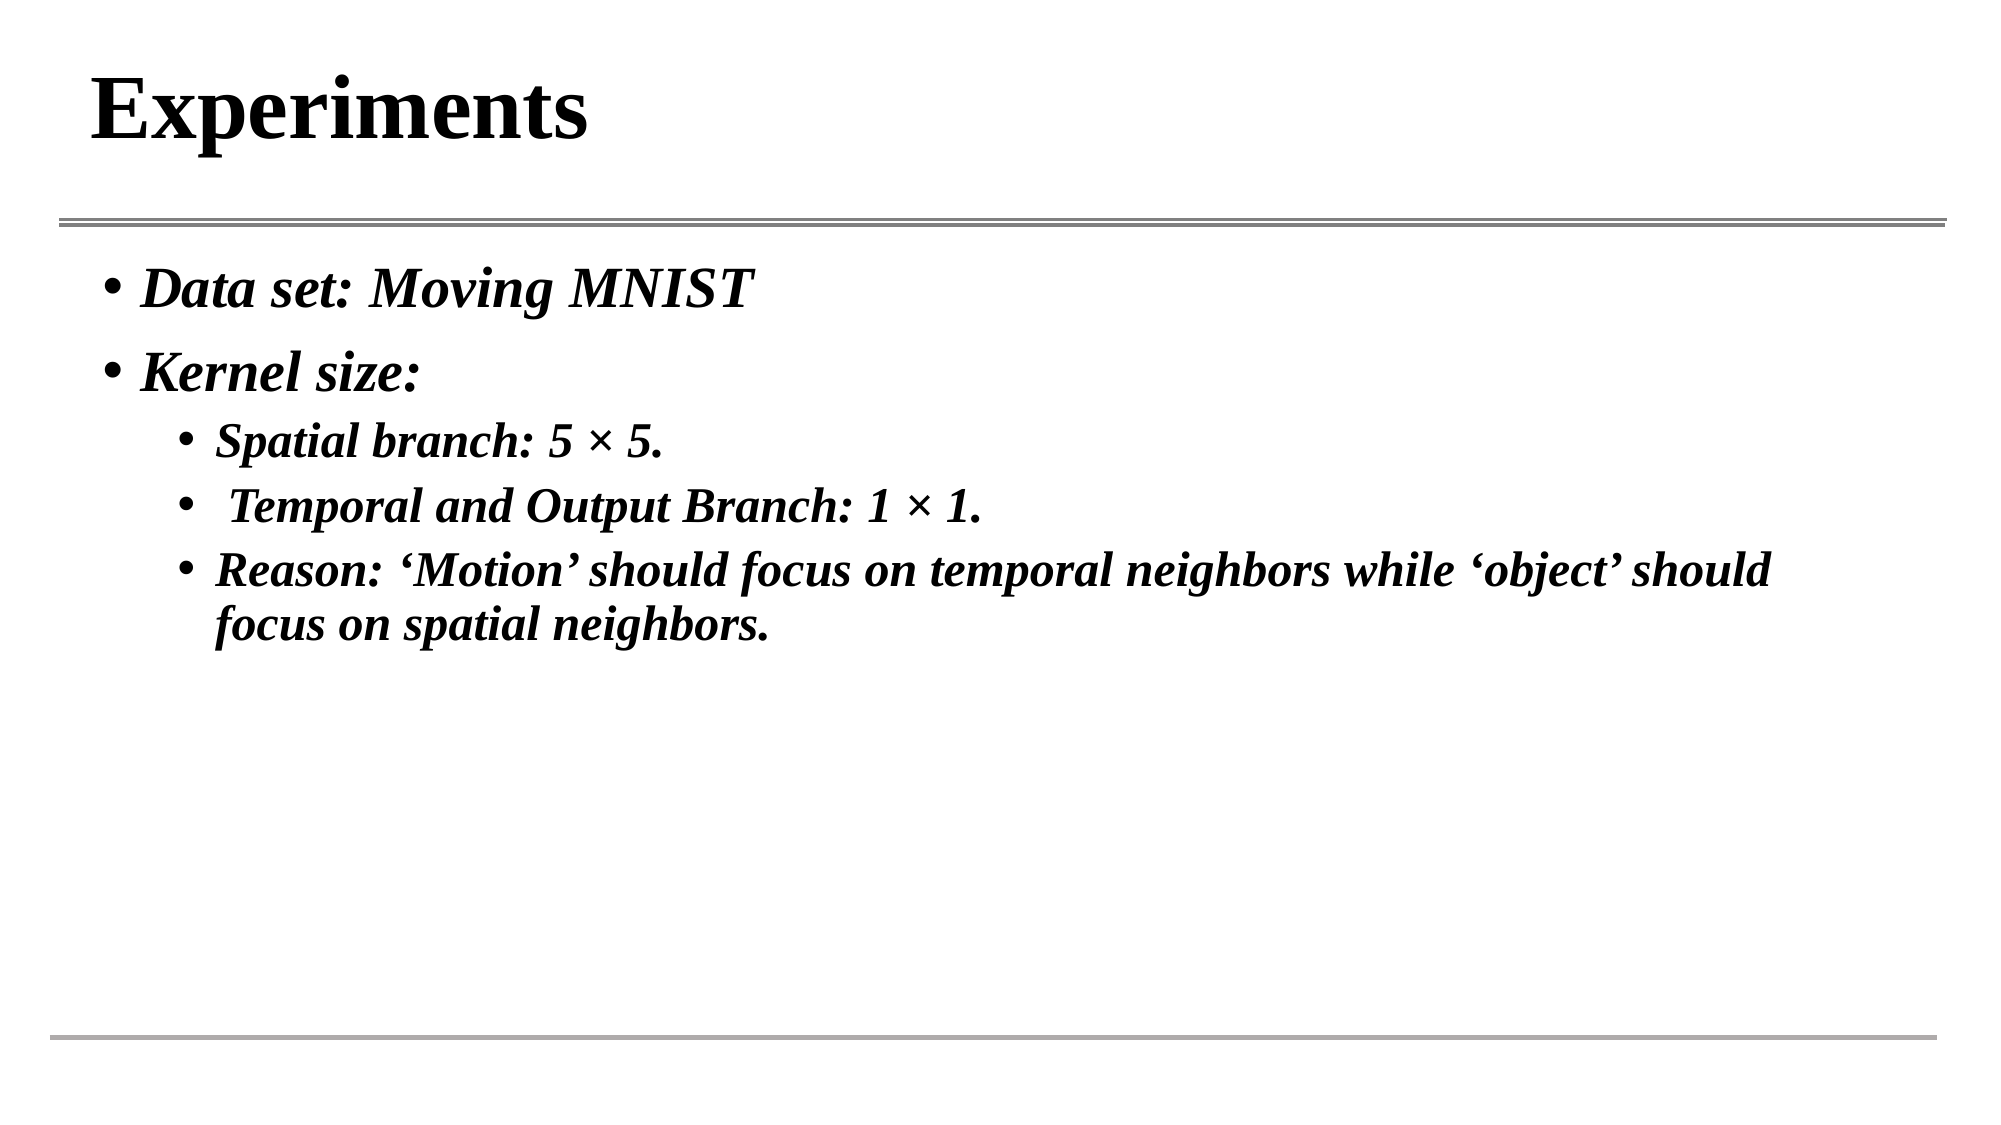

# Experiments
Data set: Moving MNIST
Kernel size:
Spatial branch: 5 × 5.
 Temporal and Output Branch: 1 × 1.
Reason: ‘Motion’ should focus on temporal neighbors while ‘object’ should focus on spatial neighbors.